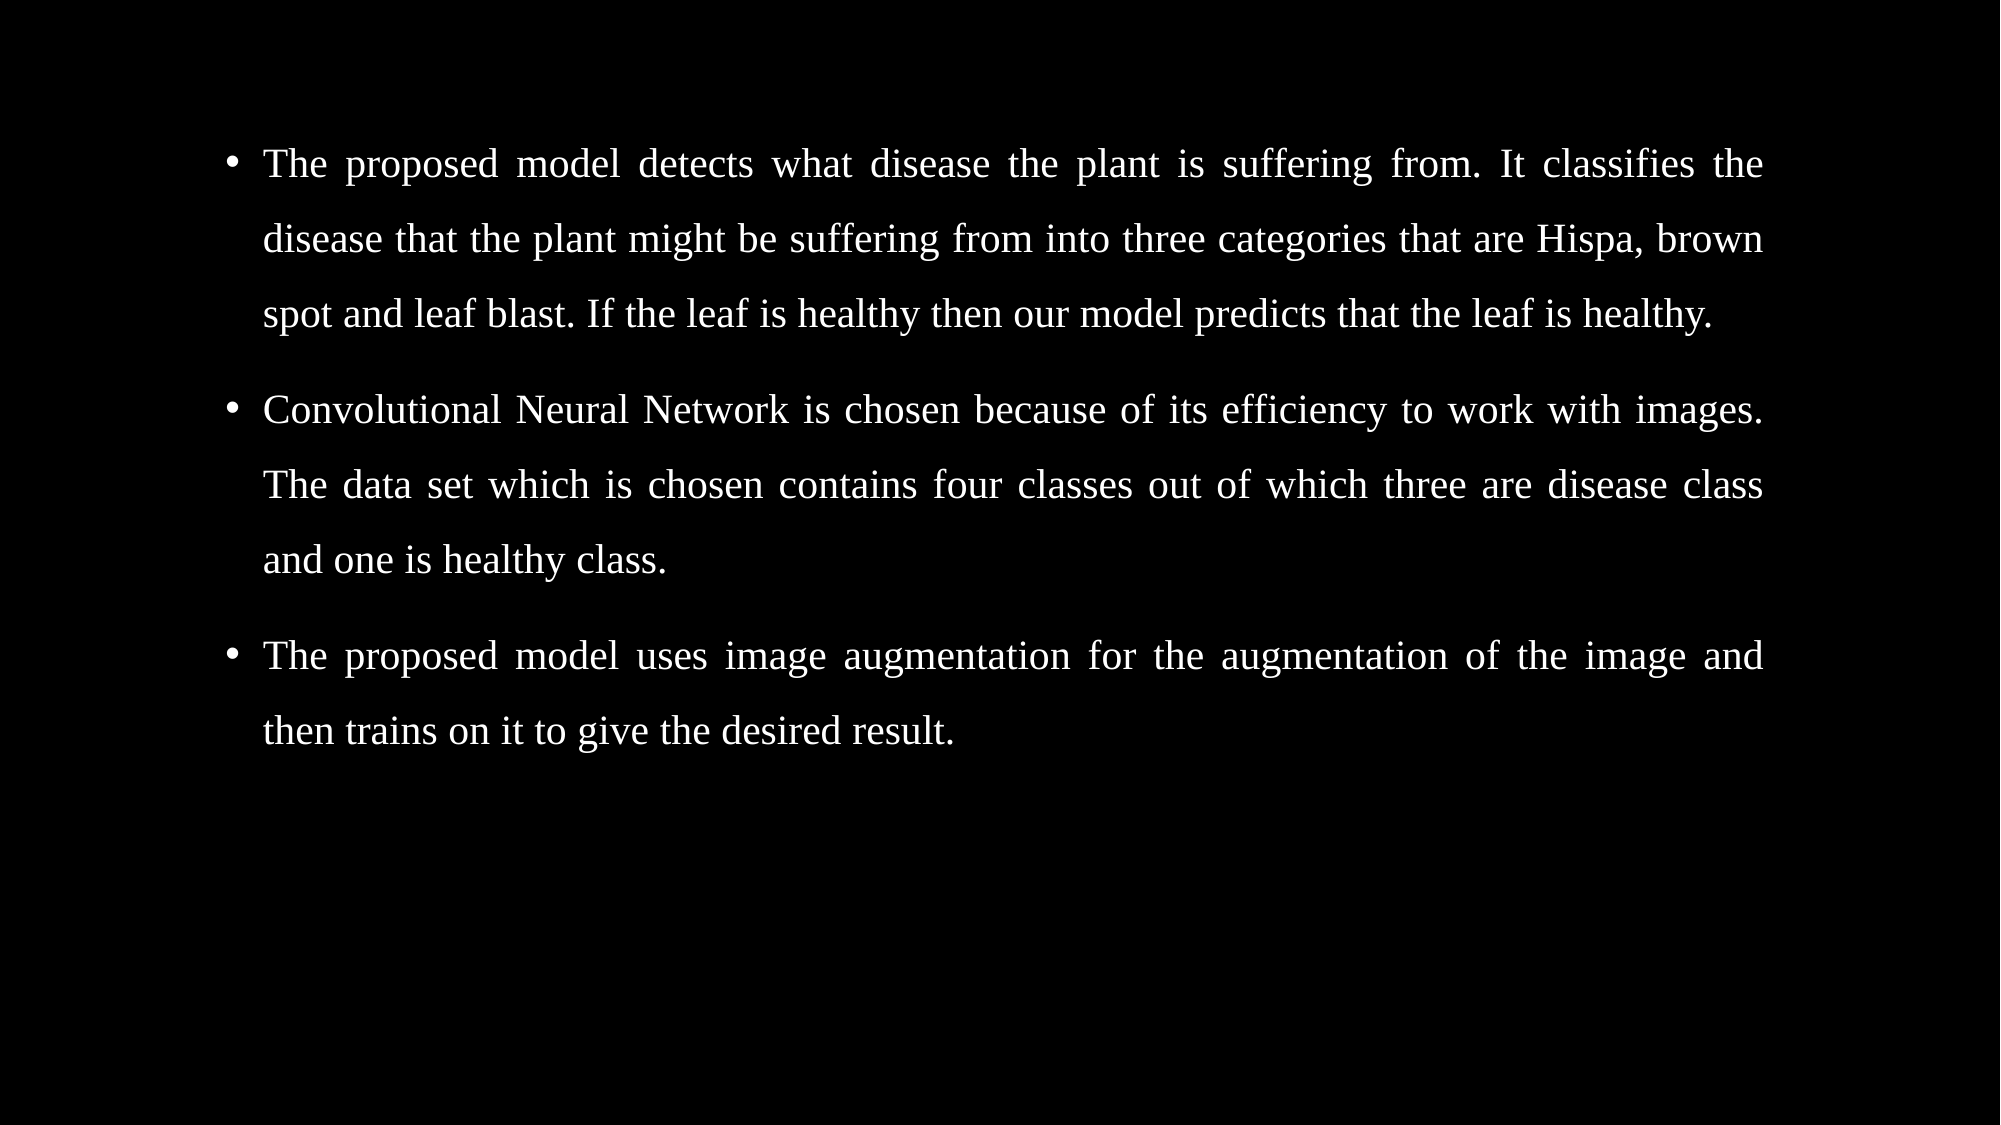

The proposed model detects what disease the plant is suffering from. It classifies the disease that the plant might be suffering from into three categories that are Hispa, brown spot and leaf blast. If the leaf is healthy then our model predicts that the leaf is healthy.
Convolutional Neural Network is chosen because of its efficiency to work with images. The data set which is chosen contains four classes out of which three are disease class and one is healthy class.
The proposed model uses image augmentation for the augmentation of the image and then trains on it to give the desired result.